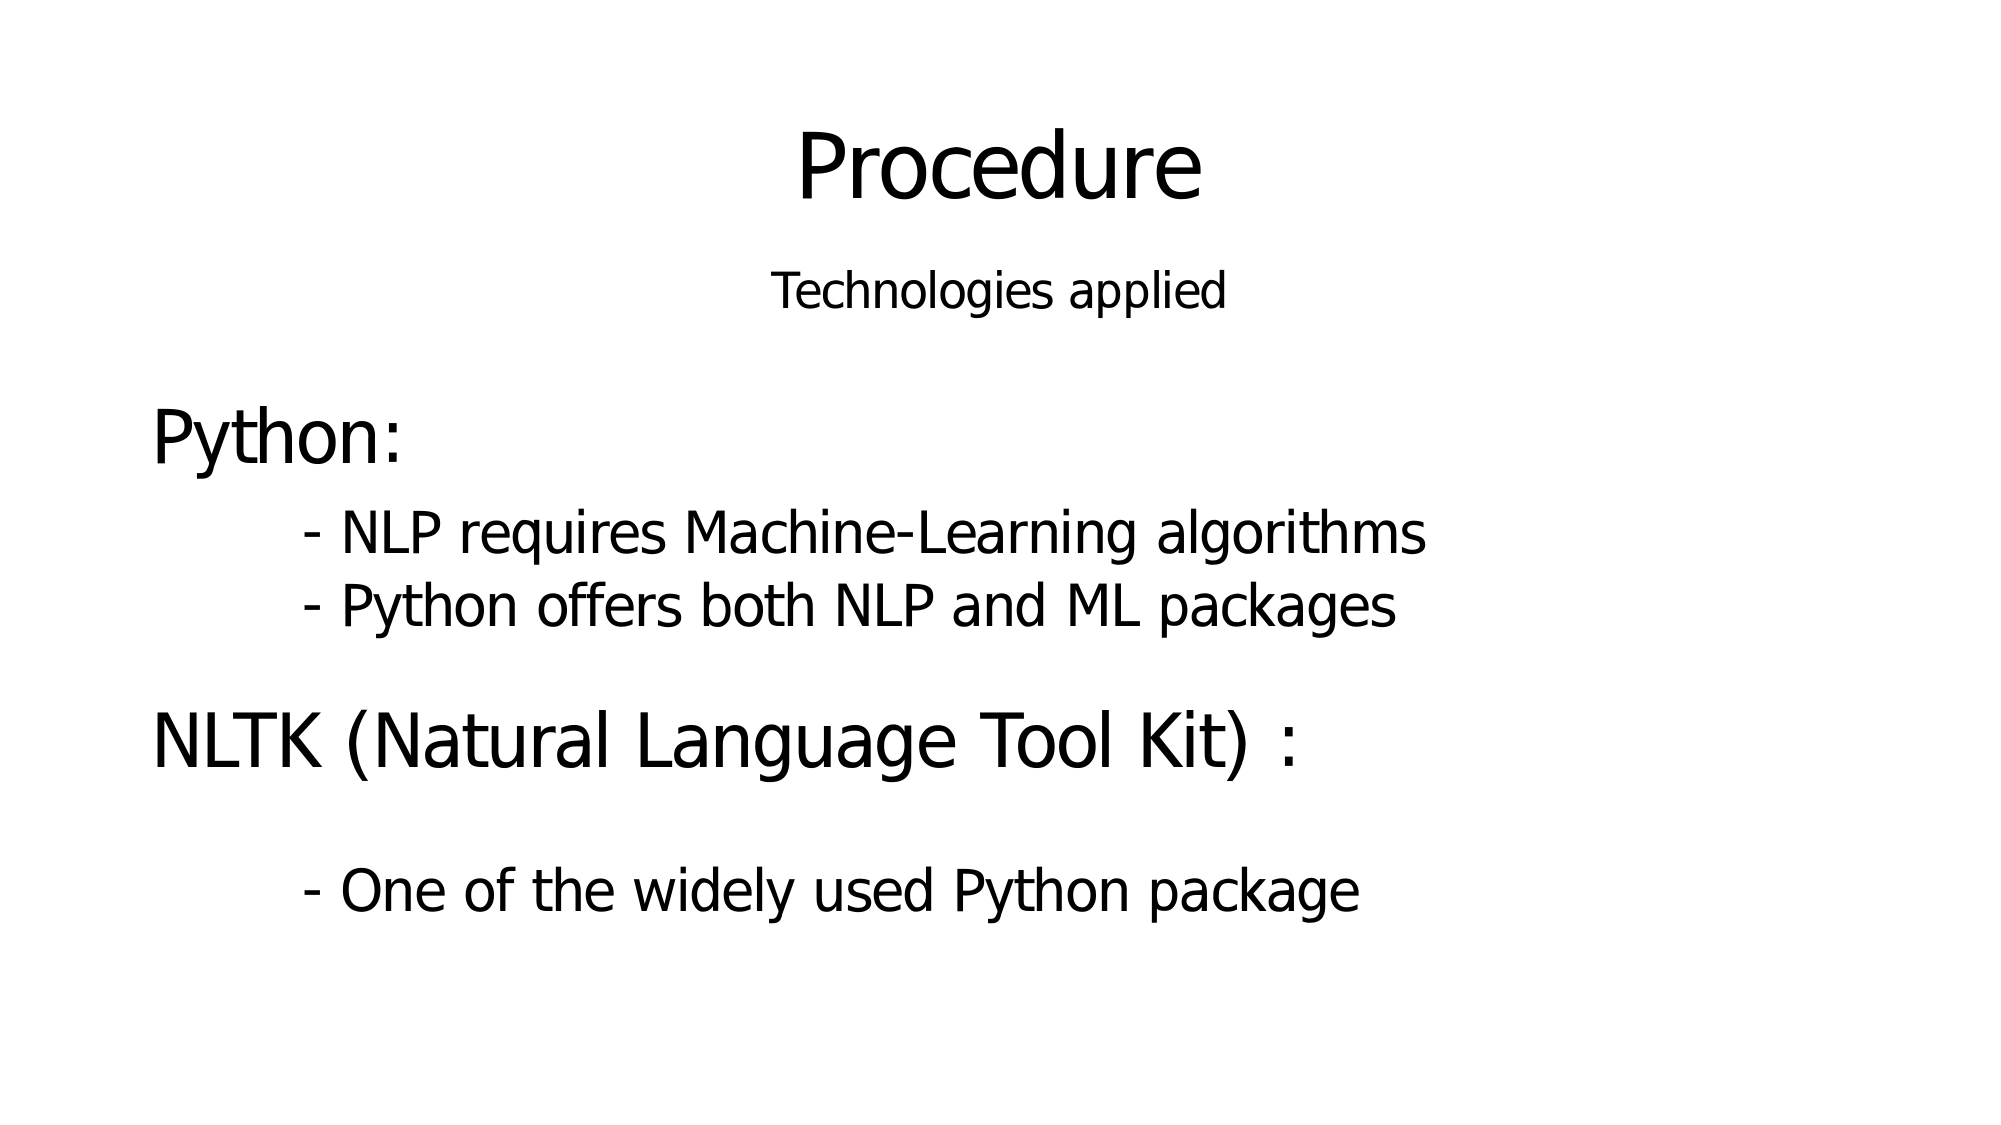

# Procedure
Technologies applied
Python:
	- NLP requires Machine-Learning algorithms
	- Python offers both NLP and ML packages
NLTK (Natural Language Tool Kit) :
	- One of the widely used Python package